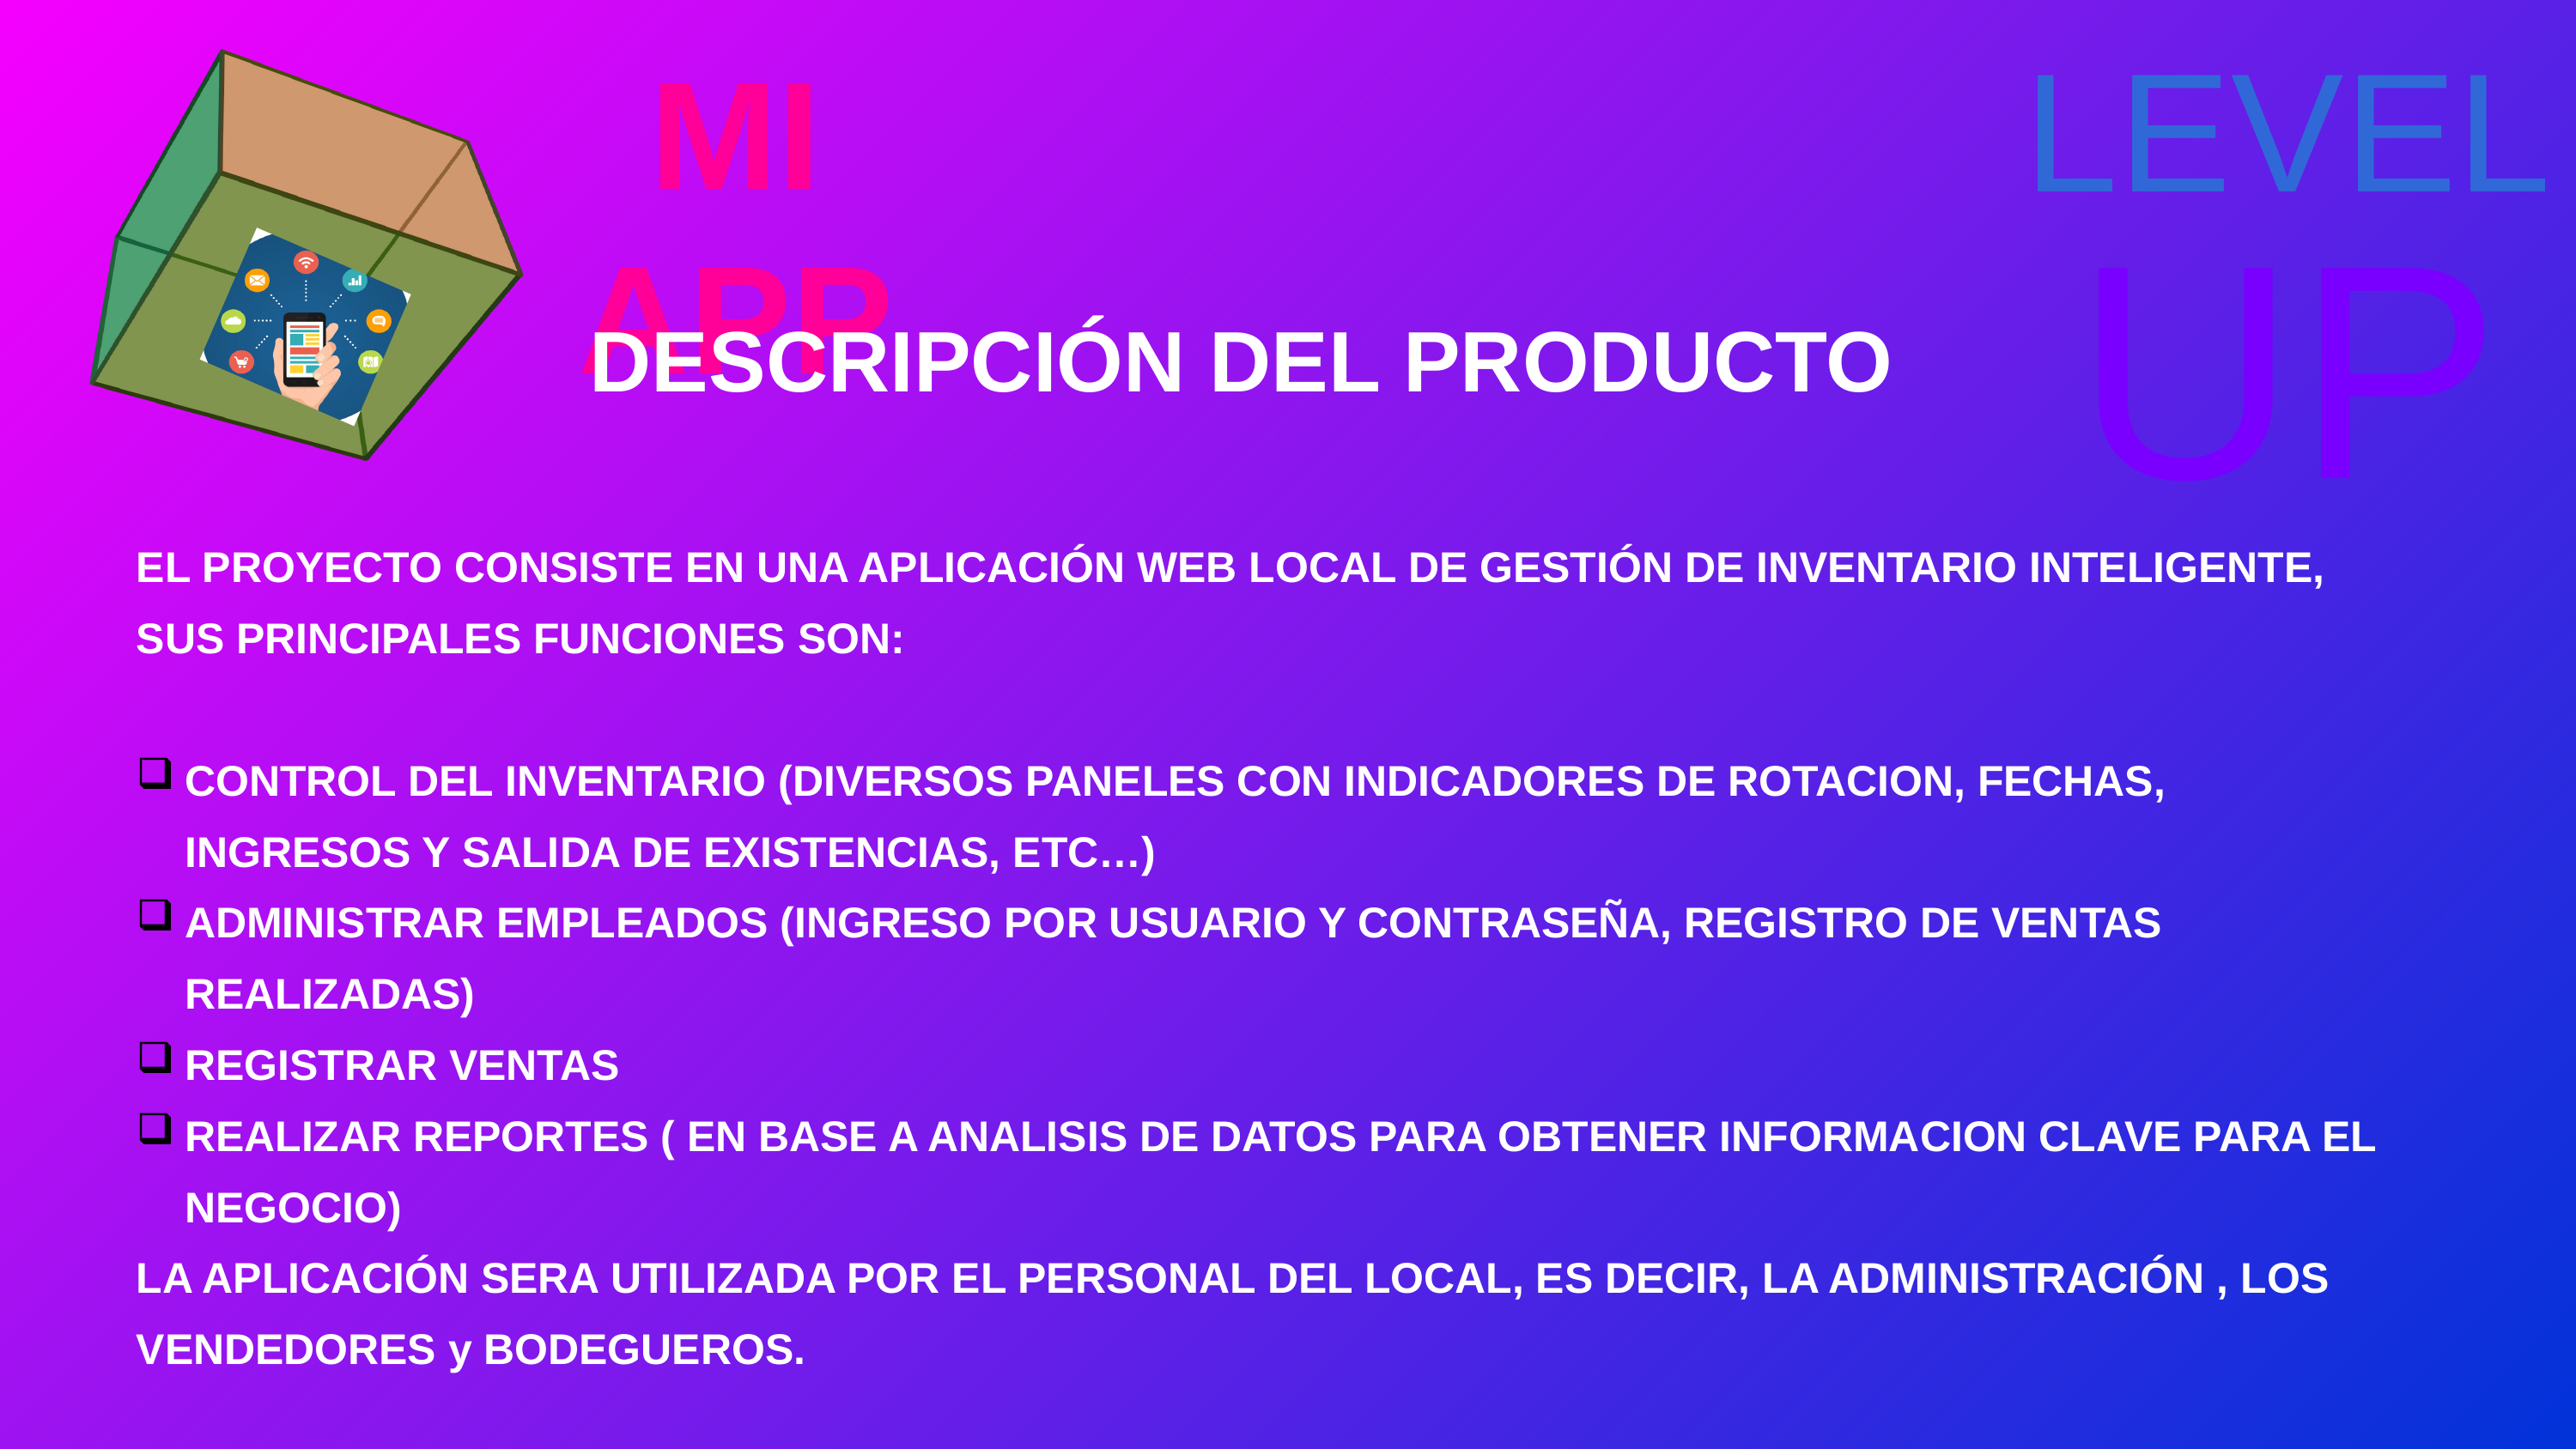

MI APP

LEVEL
UP

DESCRIPCIÓN DEL PRODUCTO
EL PROYECTO CONSISTE EN UNA APLICACIÓN WEB LOCAL DE GESTIÓN DE INVENTARIO INTELIGENTE, SUS PRINCIPALES FUNCIONES SON:

CONTROL DEL INVENTARIO (DIVERSOS PANELES CON INDICADORES DE ROTACION, FECHAS, INGRESOS Y SALIDA DE EXISTENCIAS, ETC…)
ADMINISTRAR EMPLEADOS (INGRESO POR USUARIO Y CONTRASEÑA, REGISTRO DE VENTAS REALIZADAS)
REGISTRAR VENTAS
REALIZAR REPORTES ( EN BASE A ANALISIS DE DATOS PARA OBTENER INFORMACION CLAVE PARA EL NEGOCIO)
LA APLICACIÓN SERA UTILIZADA POR EL PERSONAL DEL LOCAL, ES DECIR, LA ADMINISTRACIÓN , LOS VENDEDORES y BODEGUEROS.